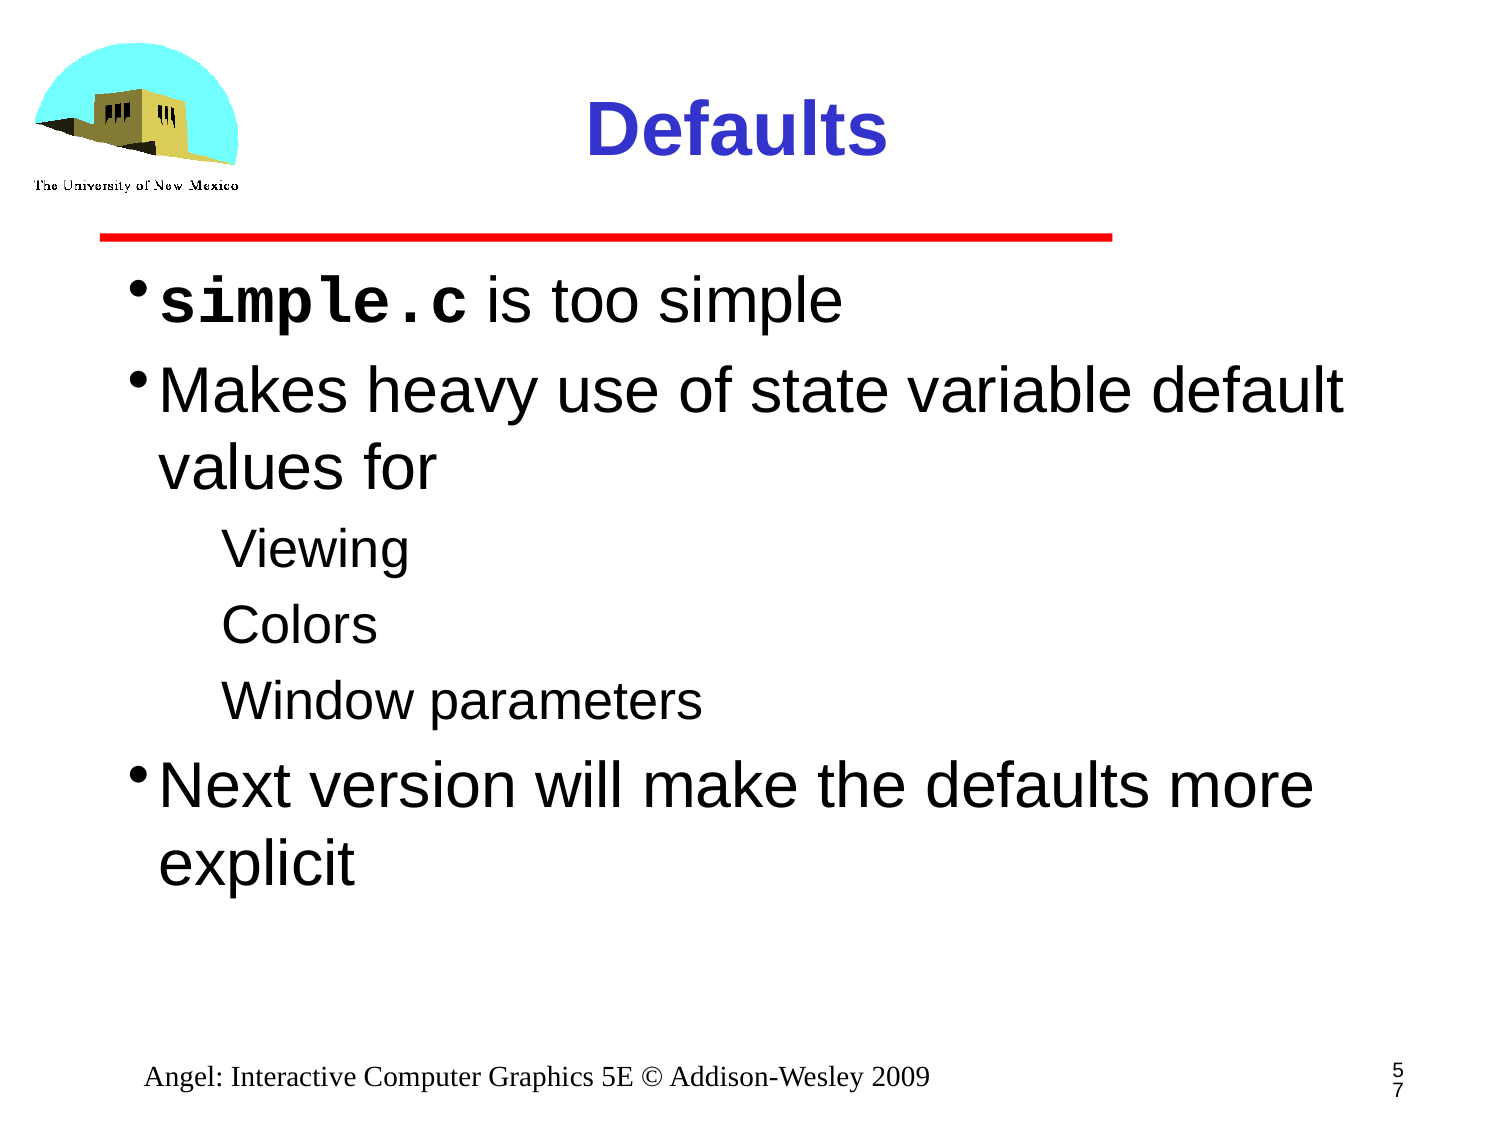

# Defaults
simple.c is too simple
Makes heavy use of state variable default values for
Viewing
Colors
Window parameters
Next version will make the defaults more explicit
57
Angel: Interactive Computer Graphics 5E © Addison-Wesley 2009